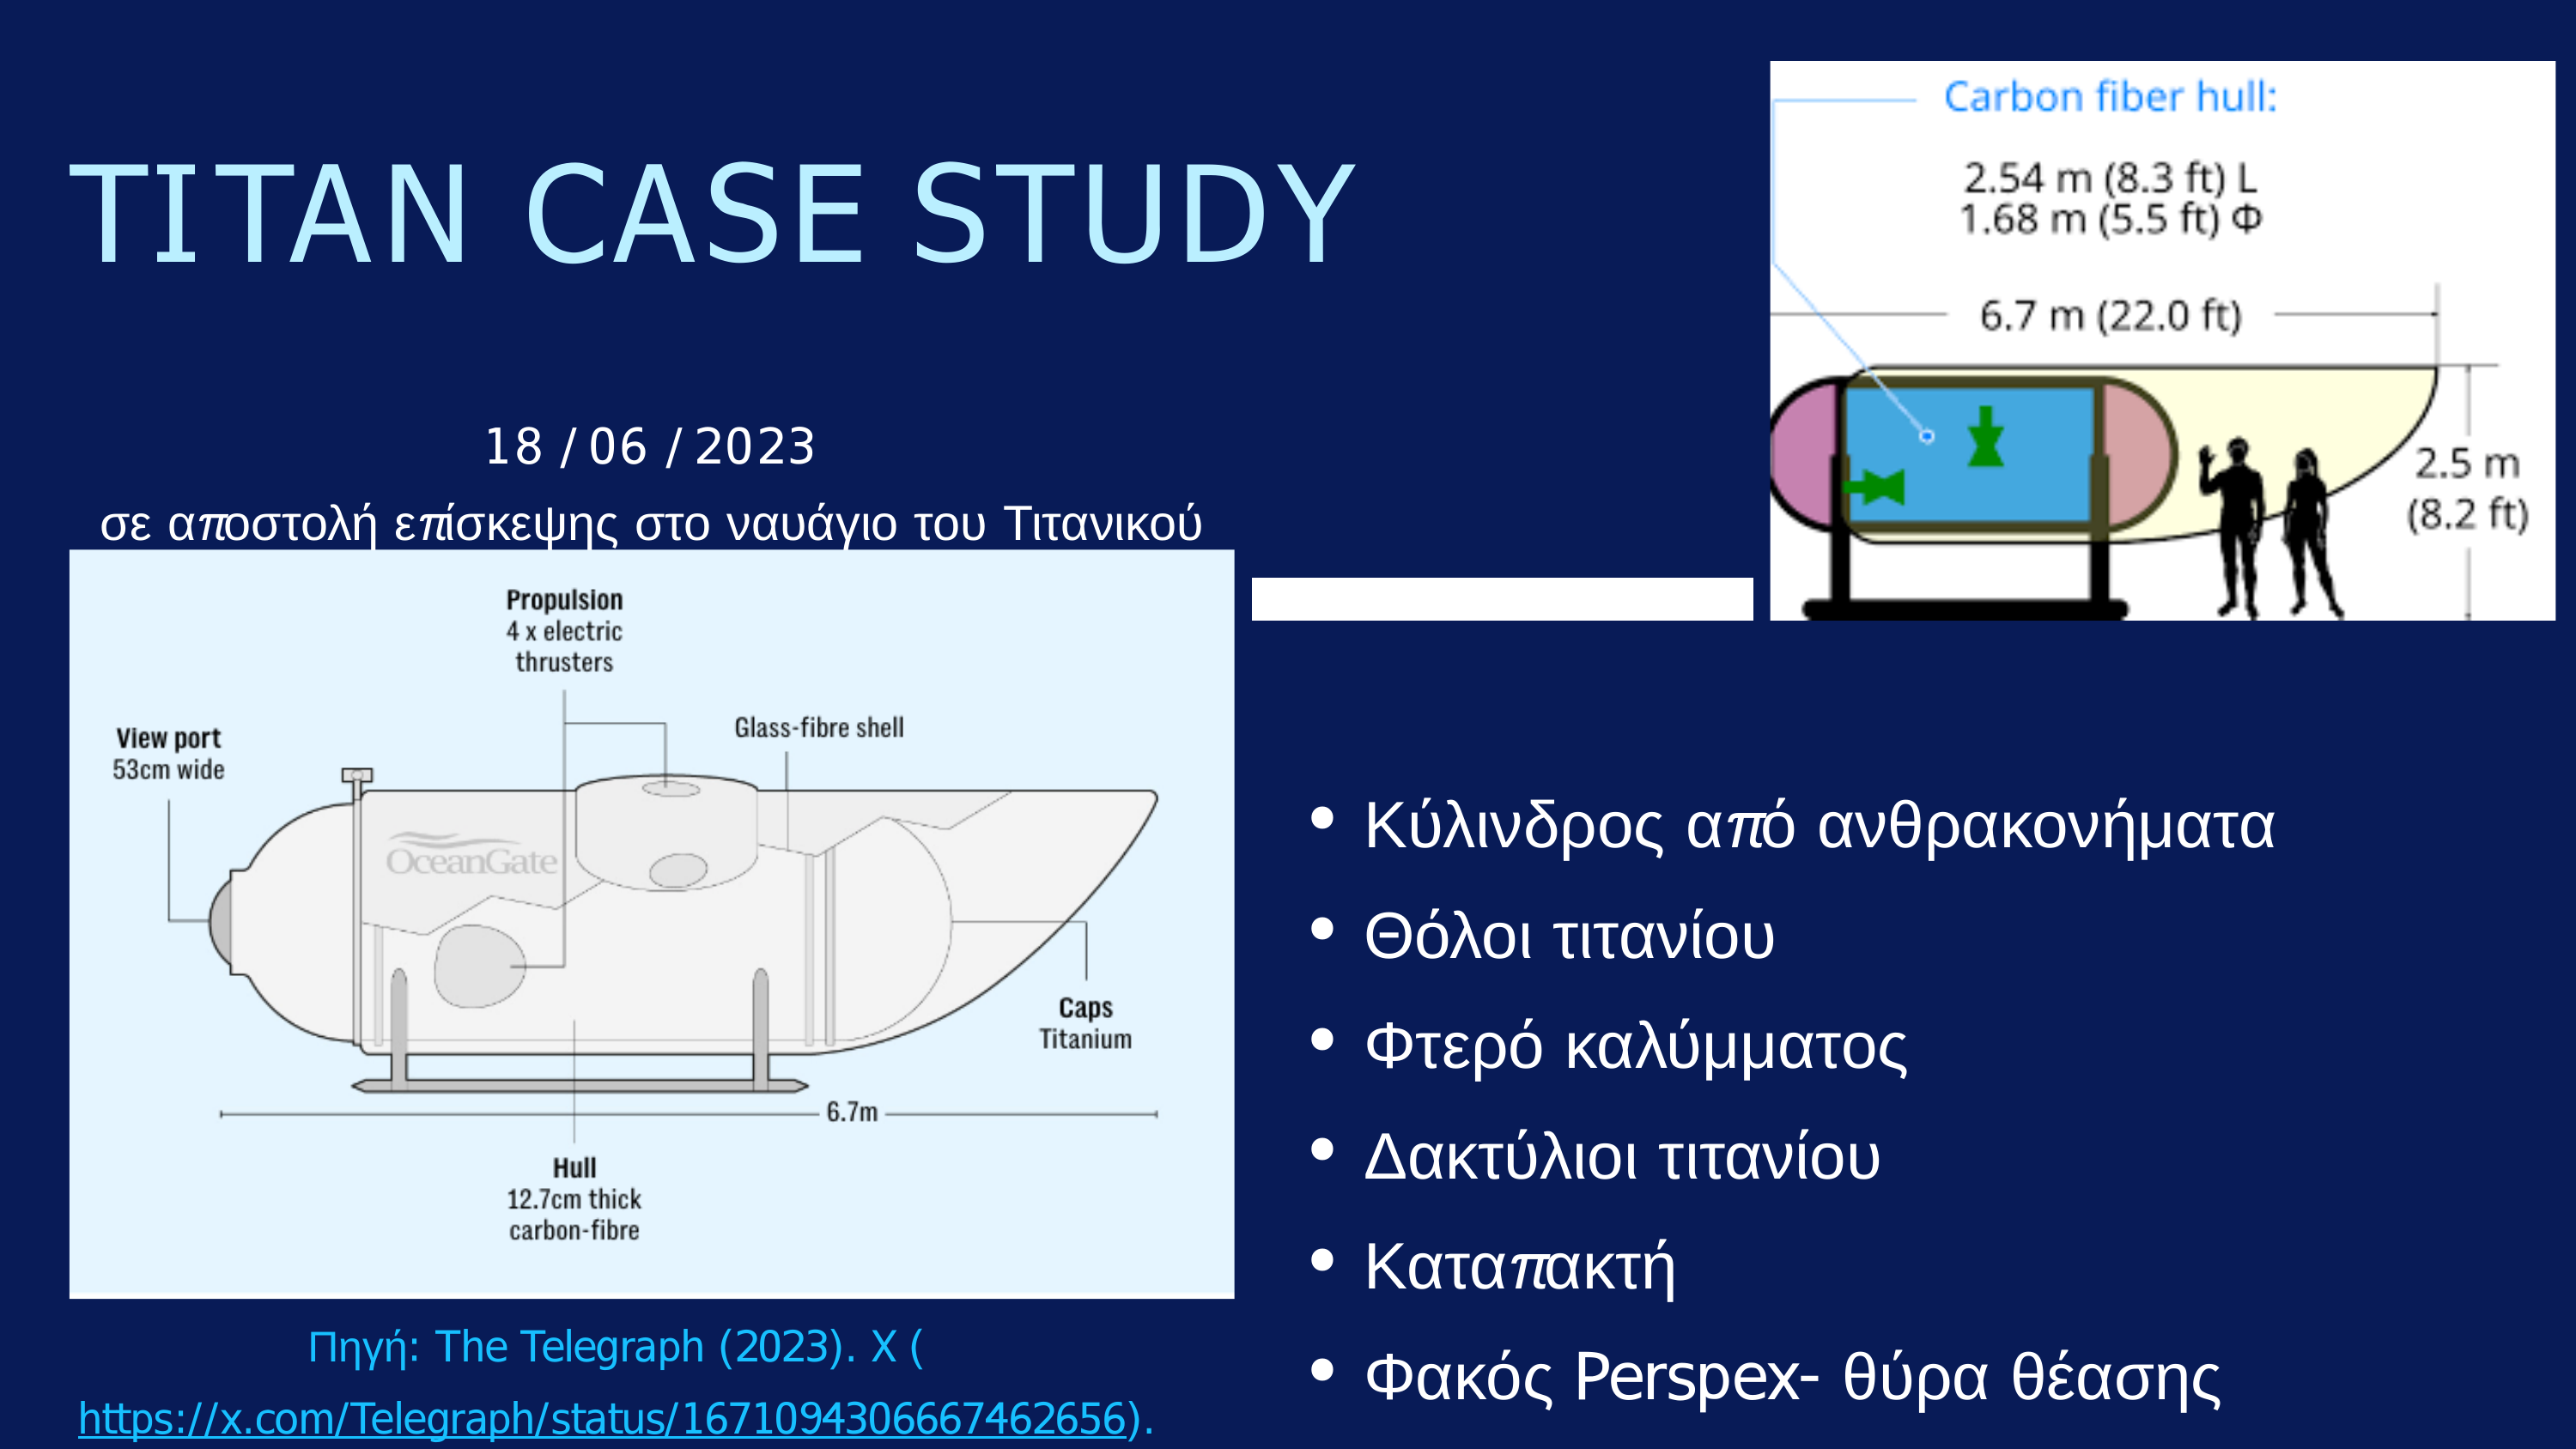

TITAN CASE STUDY

18 /06 /2023
σε αποστολή επίσκεψης στο ναυάγιο του Τιτανικού

Κύλινδρος από ανθρακονήματα
Θόλοι τιτανίου
Φτερό καλύμματος
Δακτύλιοι τιτανίου
Καταπακτή
Φακός Perspex- θύρα θέασης
Πηγή: The Telegraph (2023). X (https://x.com/Telegraph/status/1671094306667462656).